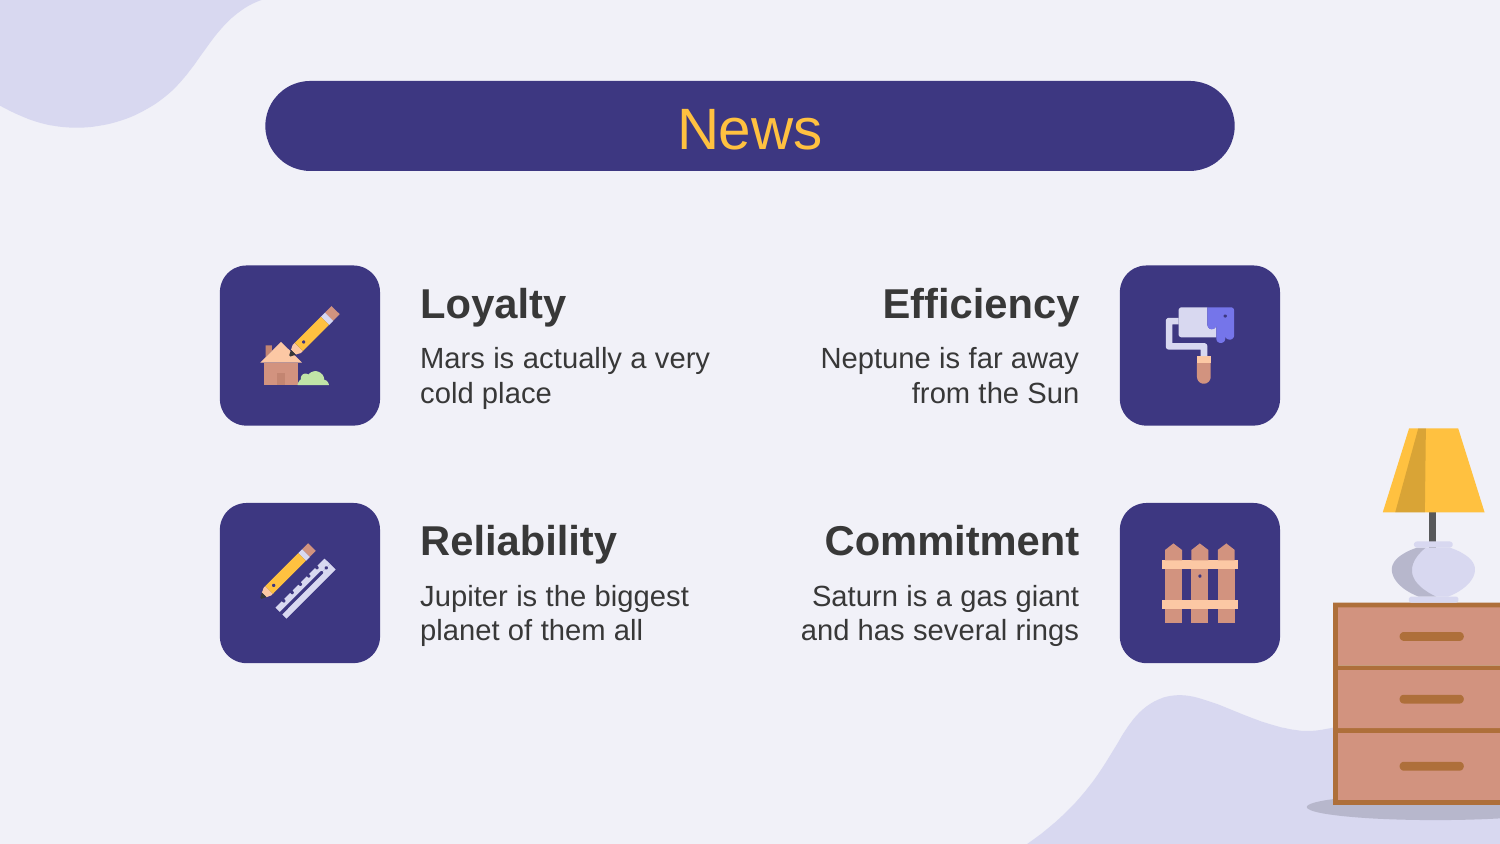

News

# Loyalty
Efficiency

Mars is actually a very cold place
Neptune is far away from the Sun

Reliability
Commitment

Jupiter is the biggest planet of them all
Saturn is a gas giant and has several rings